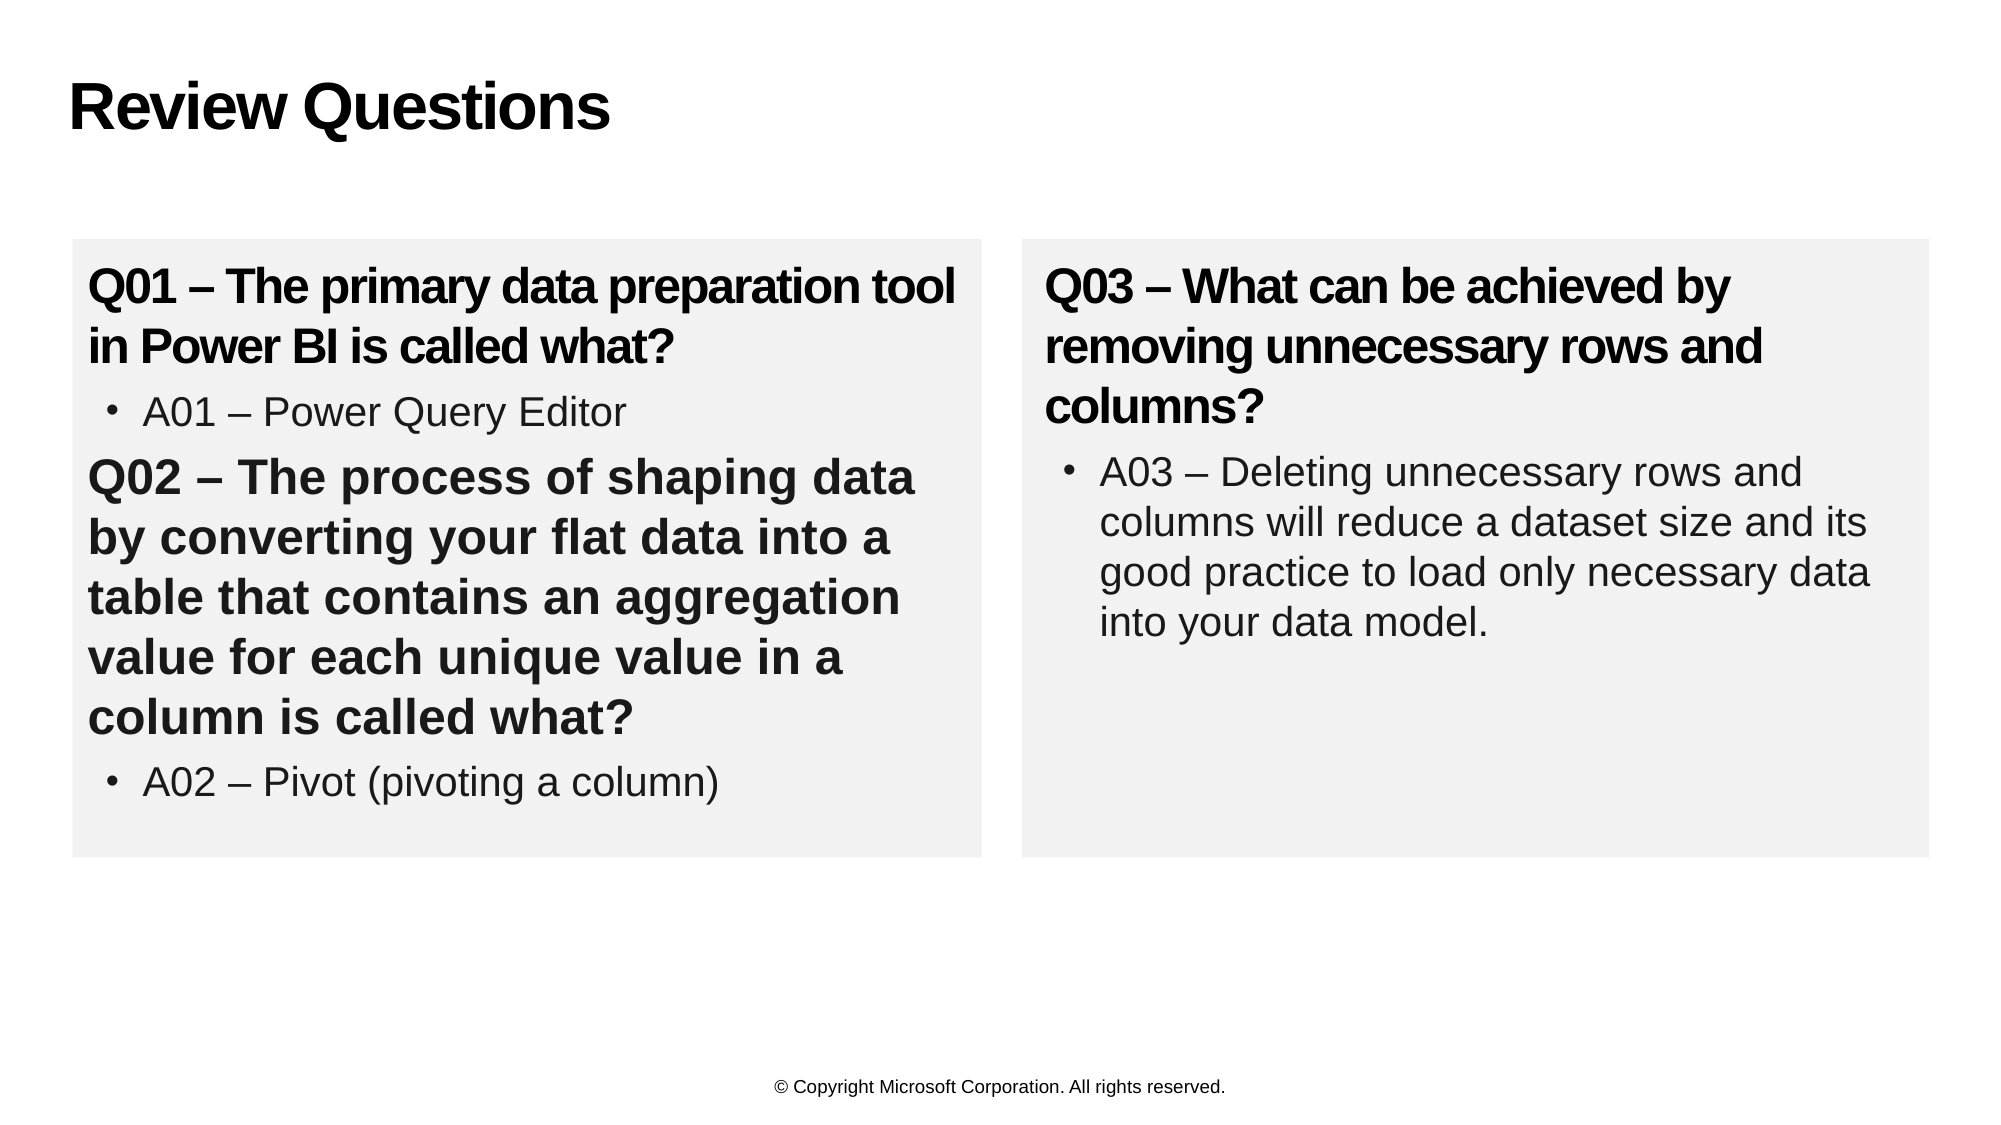

# Review Questions

Q03 – What can be achieved by removing unnecessary rows and columns?
A03 – Deleting unnecessary rows and columns will reduce a dataset size and its good practice to load only necessary data into your data model.
Q01 – The primary data preparation tool in Power BI is called what?
A01 – Power Query Editor
Q02 – The process of shaping data by converting your flat data into a table that contains an aggregation value for each unique value in a column is called what?
A02 – Pivot (pivoting a column)